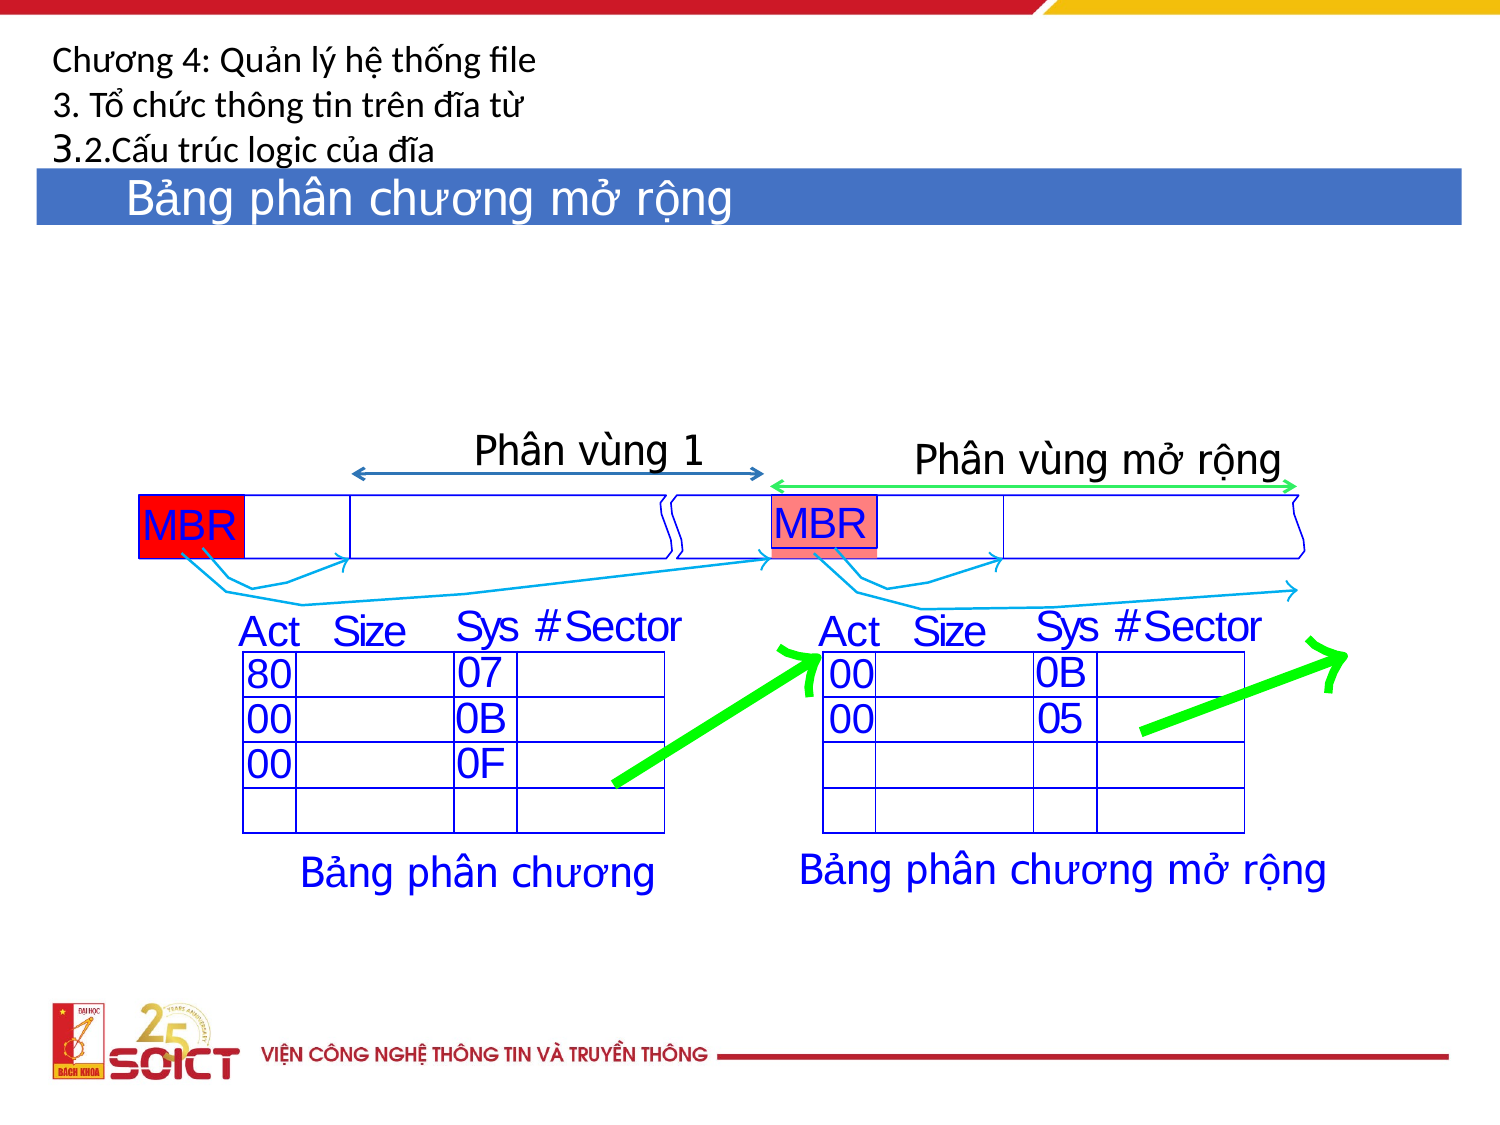

Chương 4: Quản lý hệ thống file
3. Tổ chức thông tin trên đĩa từ
3.2.Cấu trúc logic của đĩa
Bảng phân chương mở rộng

Phân vùng 1
Phân vùng mở rộng
MBR

MBR

Sys #Sector
Sys #Sector
Act  Size
Act  Size

| 80 |  | 07 |  |
| --- | --- | --- | --- |
| 00 |  | 0B |  |
| 00 |  | 0F |  |
|  |  |  |  |
| 00 |  | 0B |  |
| --- | --- | --- | --- |
| 00 |  | 05 |  |
|  |  |  |  |
|  |  |  |  |

Bảng phân chương mở rộng
Bảng phân chương